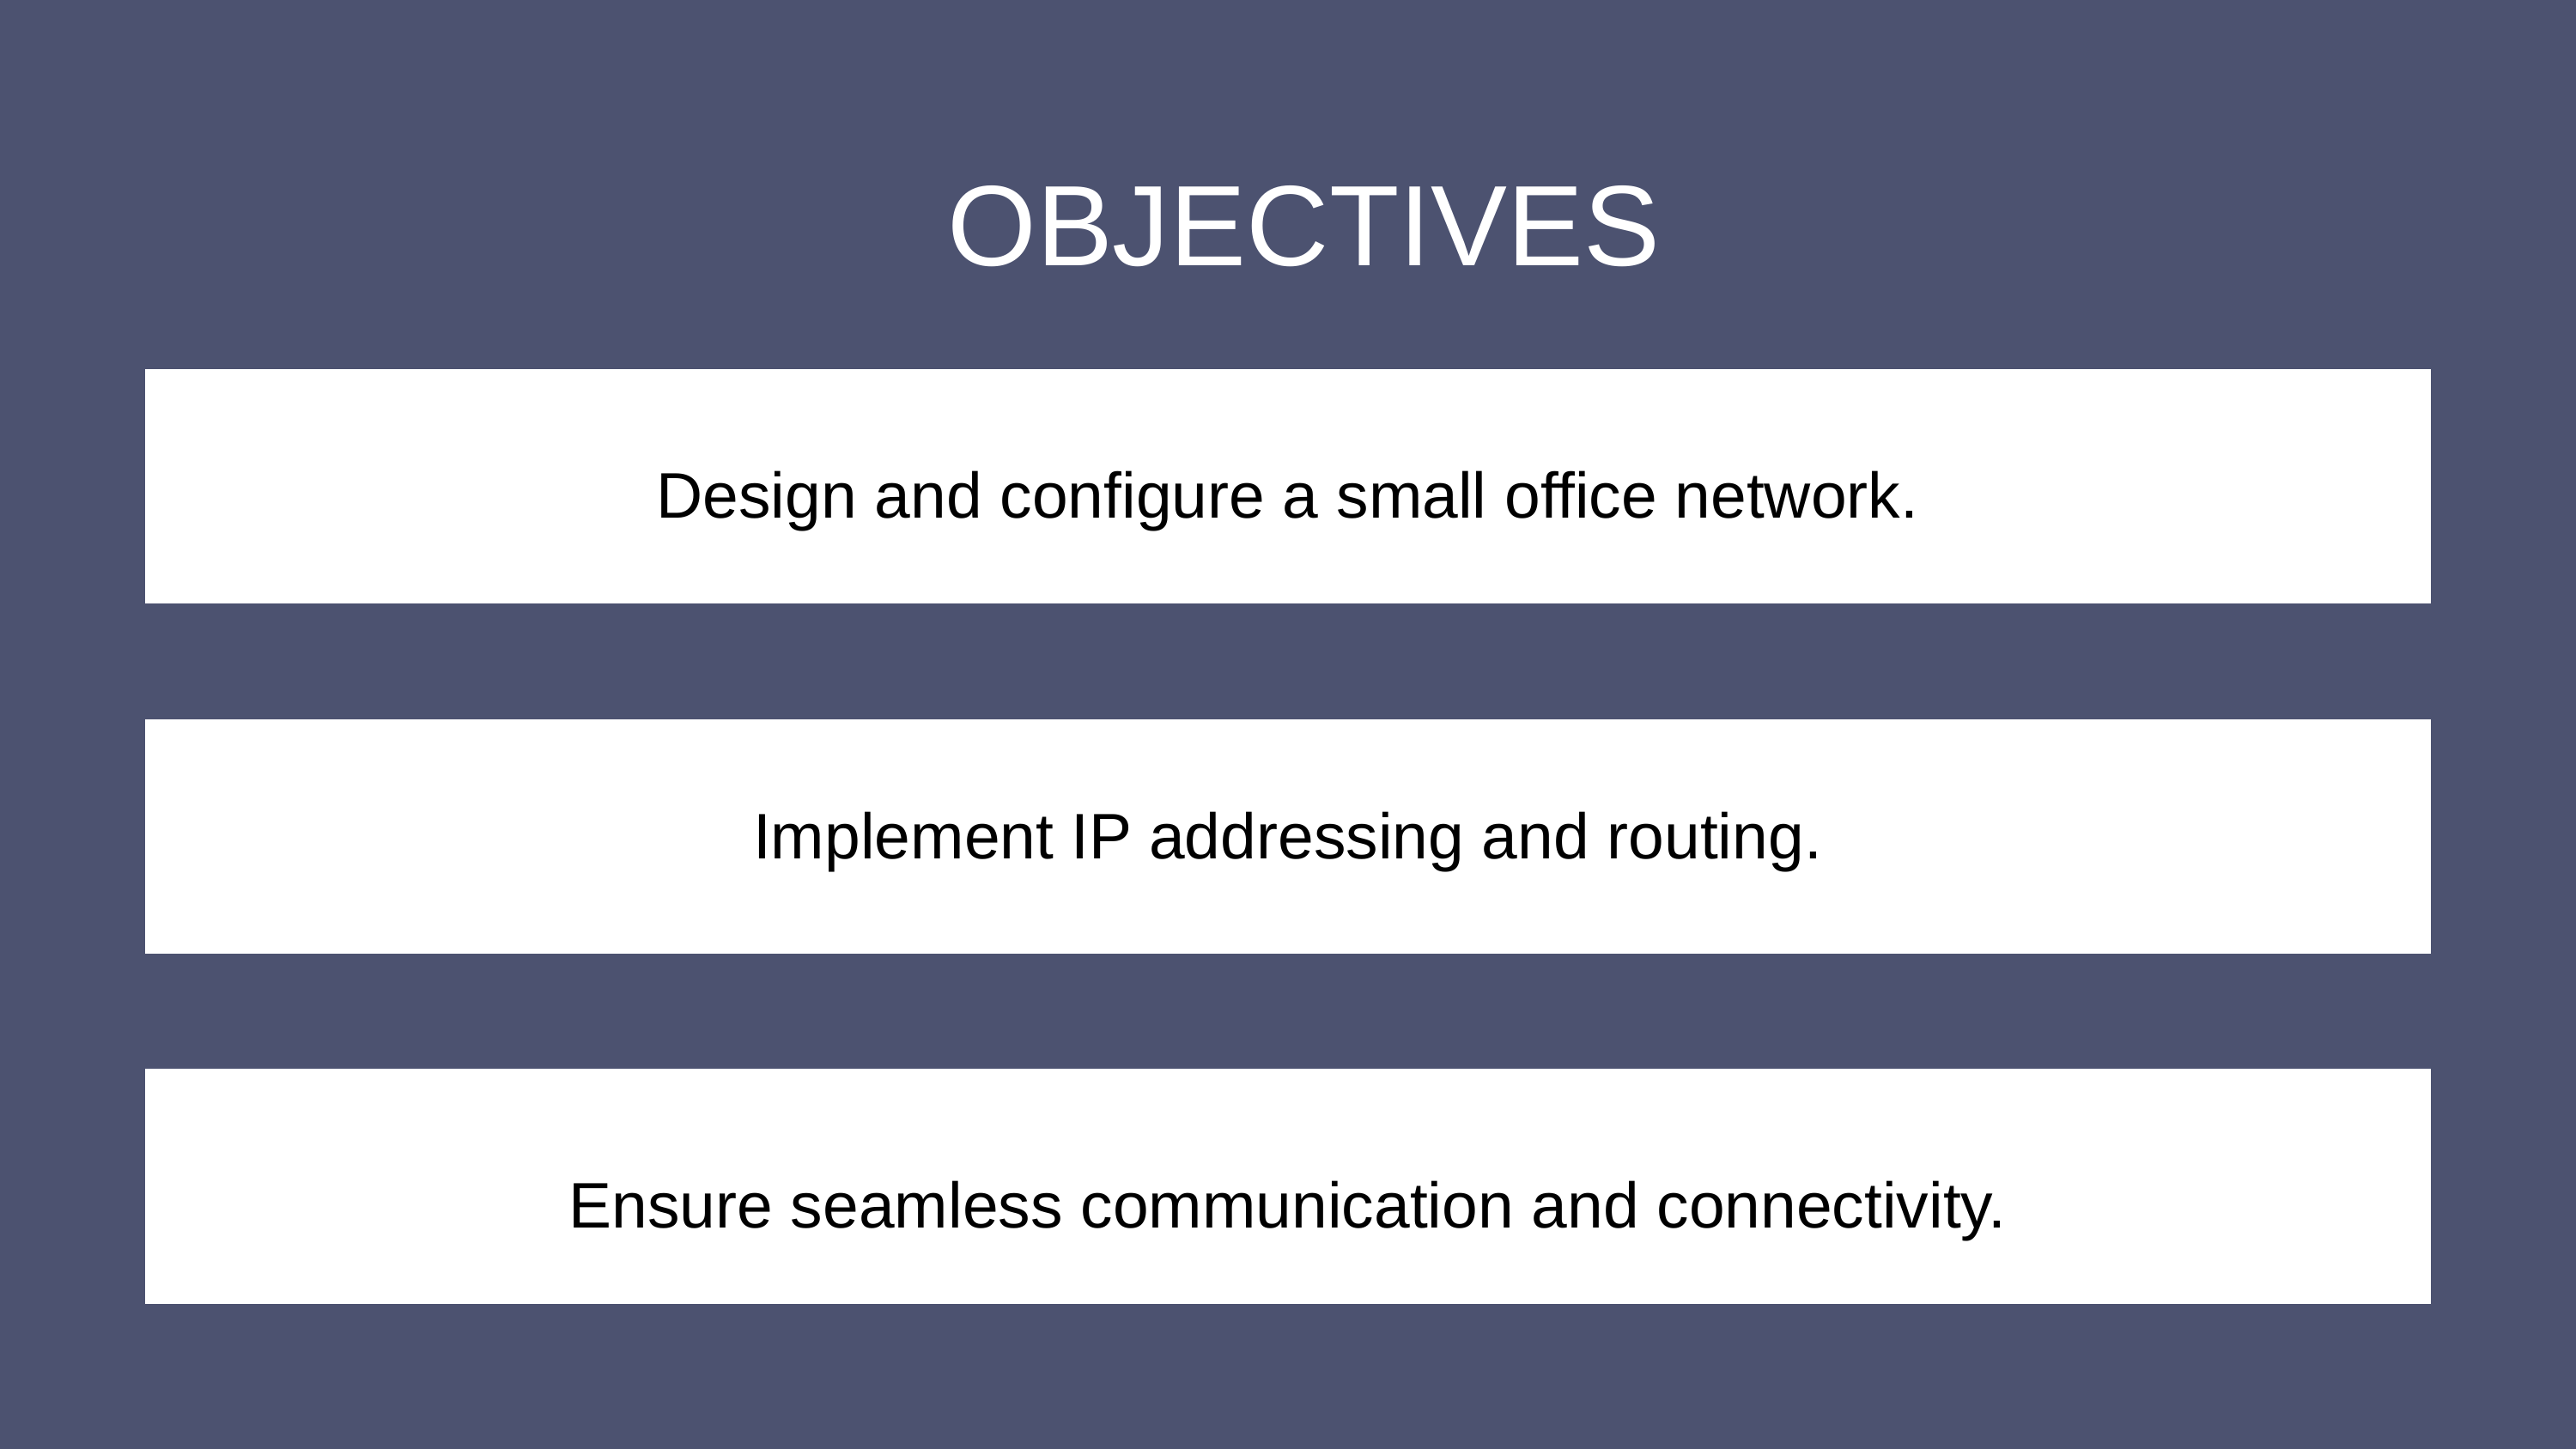

OBJECTIVES

Design and configure a small office network.

Implement IP addressing and routing.

Ensure seamless communication and connectivity.